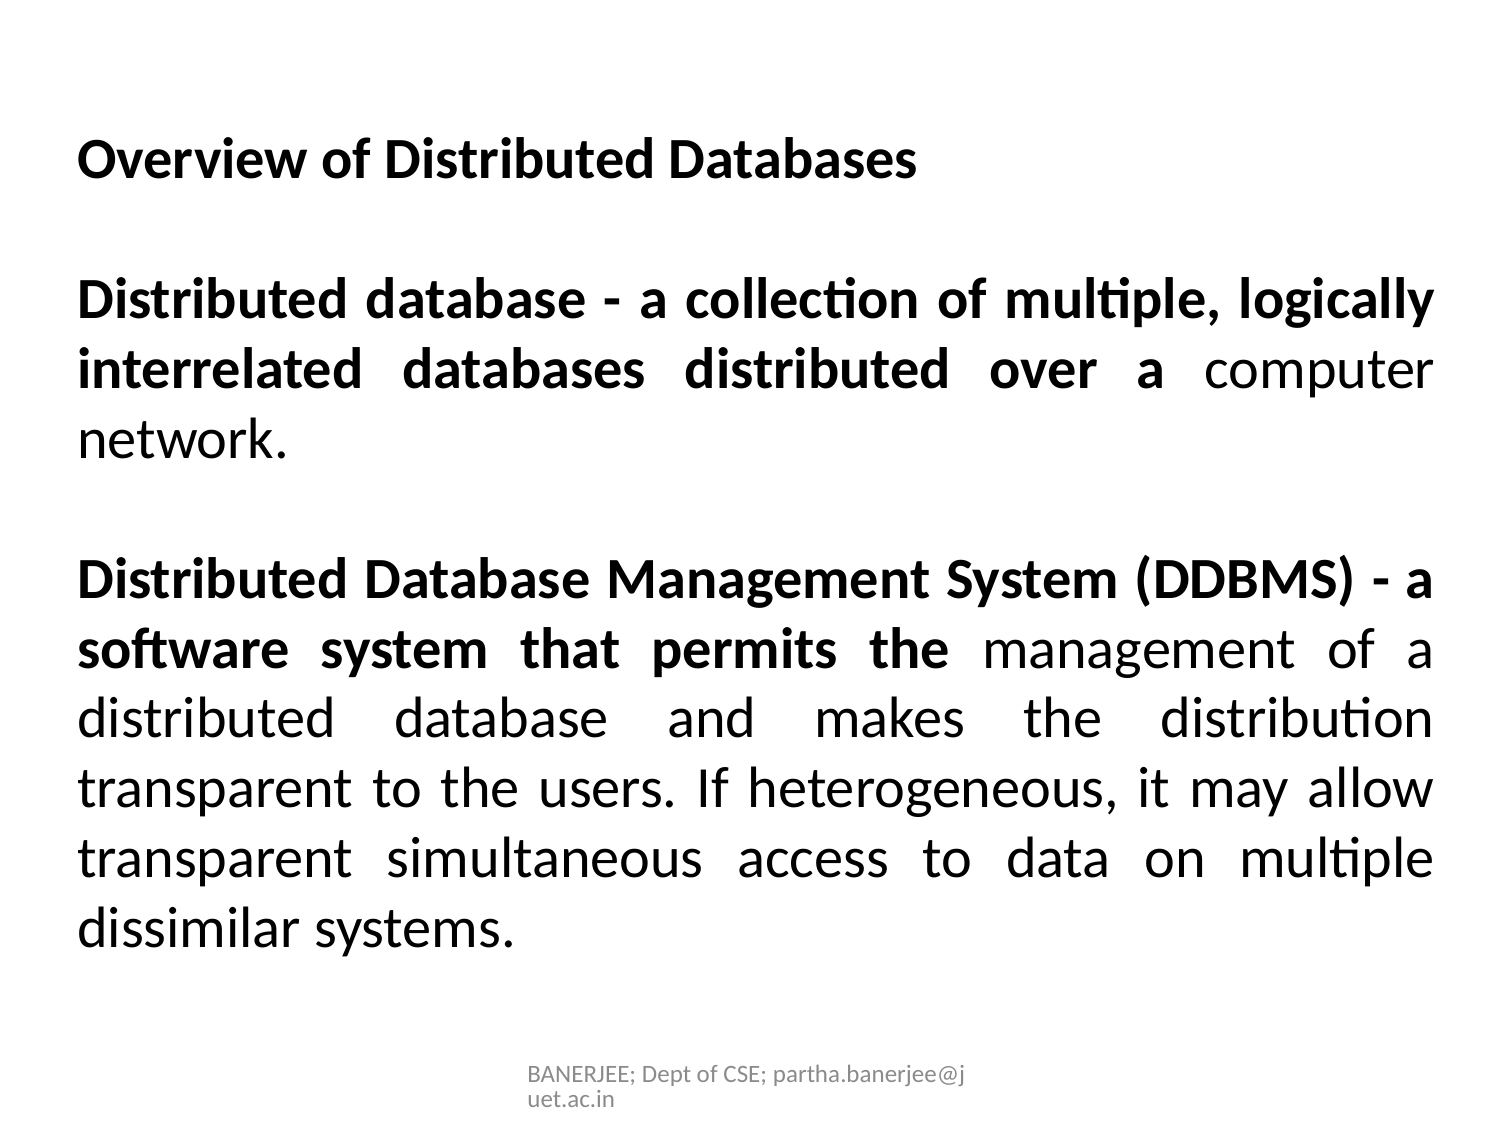

Overview of Distributed Databases

Distributed database - a collection of multiple, logically interrelated databases distributed over a computer network.

Distributed Database Management System (DDBMS) - a software system that permits the management of a distributed database and makes the distribution transparent to the users. If heterogeneous, it may allow transparent simultaneous access to data on multiple dissimilar systems.

BANERJEE; Dept of CSE; partha.banerjee@juet.ac.in